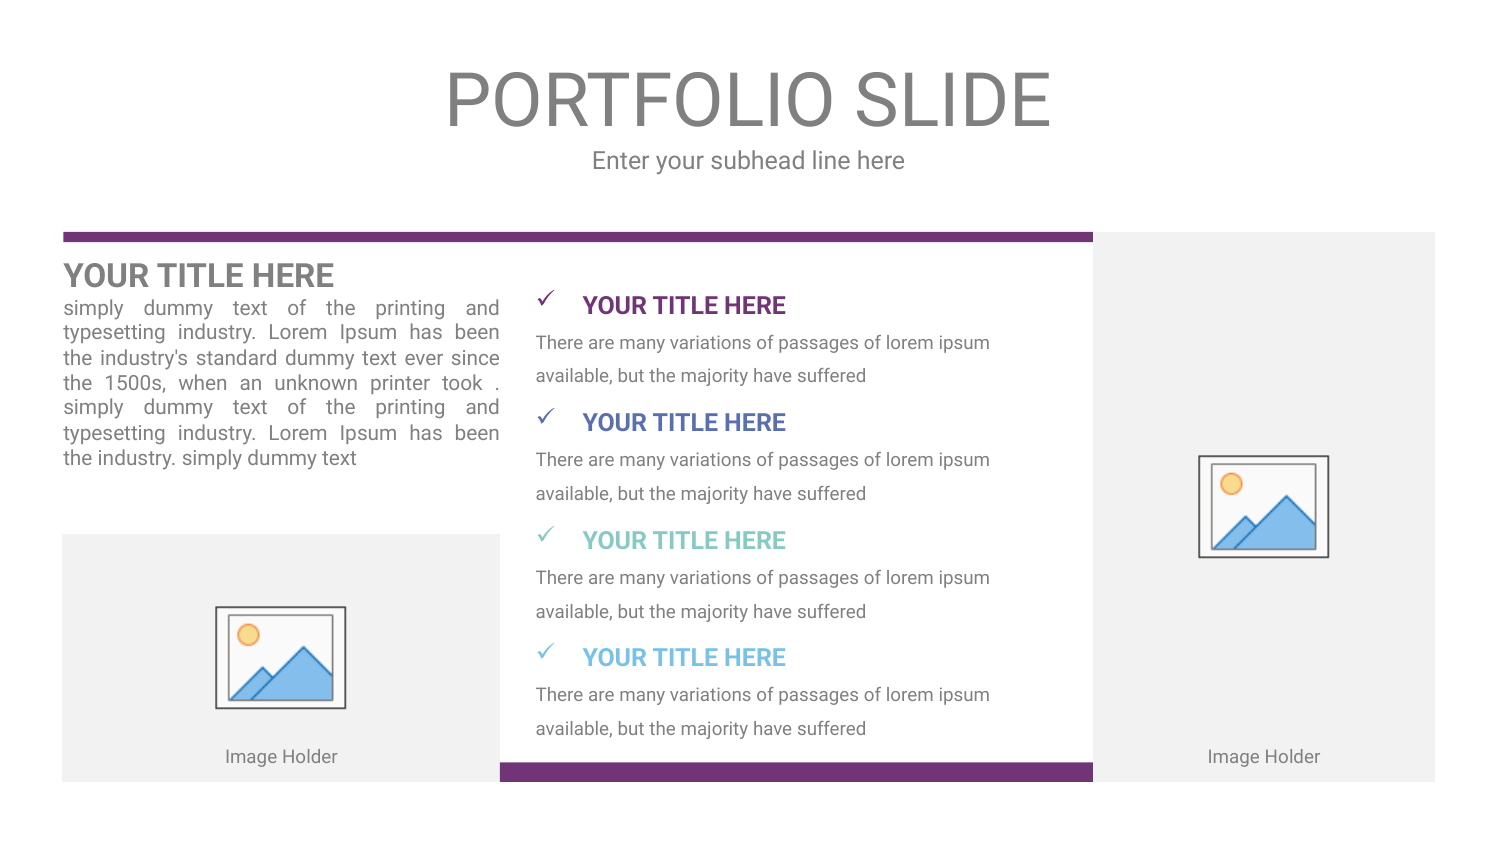

# PORTFOLIO SLIDE
Enter your subhead line here

YOUR TITLE HERE
simply dummy text of the printing and typesetting industry. Lorem Ipsum has been the industry's standard dummy text ever since the 1500s, when an unknown printer took . simply dummy text of the printing and typesetting industry. Lorem Ipsum has been the industry. simply dummy text
YOUR TITLE HERE
There are many variations of passages of lorem ipsum available, but the majority have suffered
YOUR TITLE HERE
There are many variations of passages of lorem ipsum available, but the majority have suffered
YOUR TITLE HERE
There are many variations of passages of lorem ipsum available, but the majority have suffered

YOUR TITLE HERE
There are many variations of passages of lorem ipsum available, but the majority have suffered